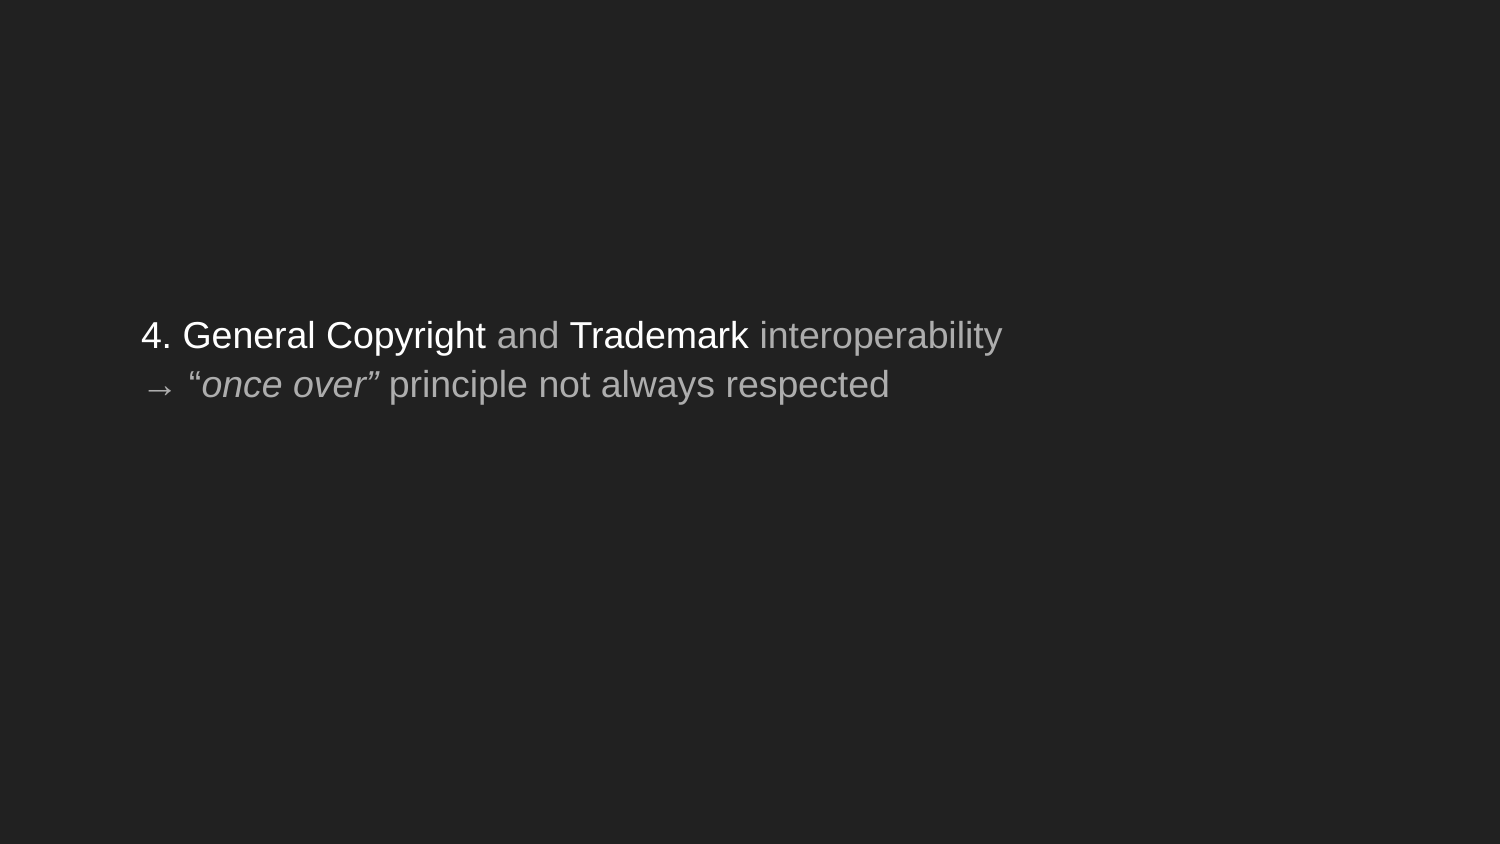

4. General Copyright and Trademark interoperability
→ “once over” principle not always respected